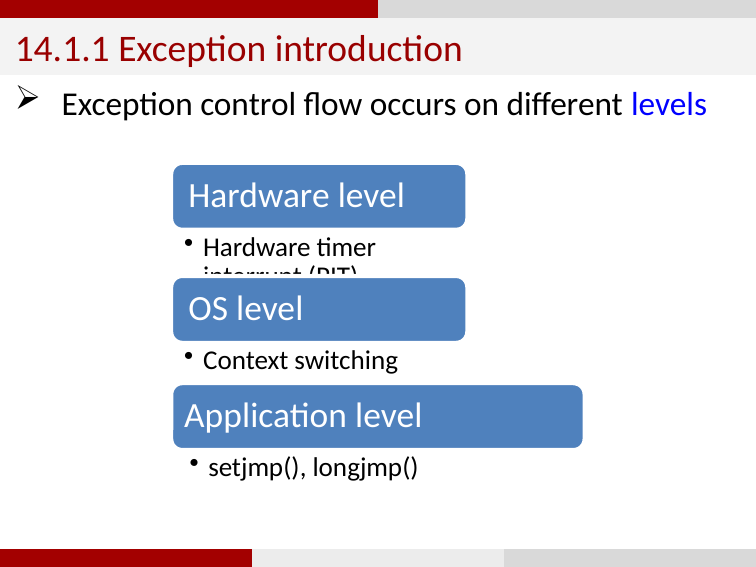

14.1.1 Exception introduction
Exception control flow occurs on different levels

Hardware level
Hardware timer interrupt (PIT)
OS level
Context switching

Application level

setjmp(), longjmp()

10